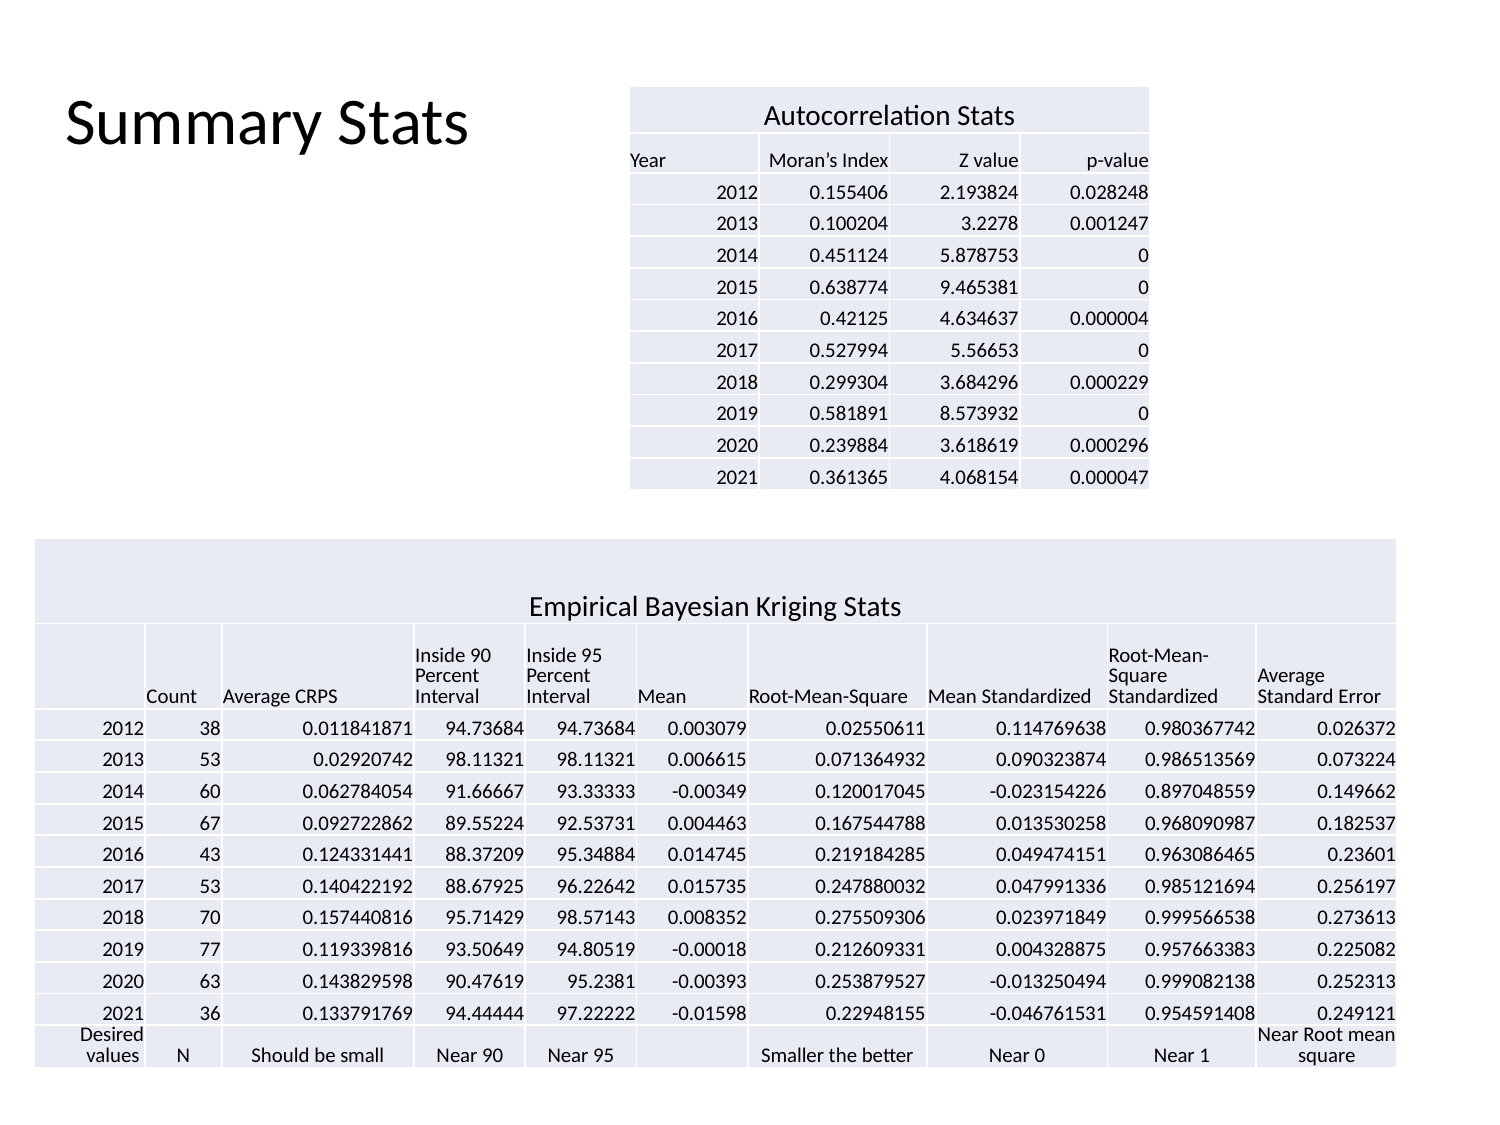

# Summary Stats
| Autocorrelation Stats |  |  |  |
| --- | --- | --- | --- |
| Year | Moran’s Index | Z value | p-value |
| 2012 | 0.155406 | 2.193824 | 0.028248 |
| 2013 | 0.100204 | 3.2278 | 0.001247 |
| 2014 | 0.451124 | 5.878753 | 0 |
| 2015 | 0.638774 | 9.465381 | 0 |
| 2016 | 0.42125 | 4.634637 | 0.000004 |
| 2017 | 0.527994 | 5.56653 | 0 |
| 2018 | 0.299304 | 3.684296 | 0.000229 |
| 2019 | 0.581891 | 8.573932 | 0 |
| 2020 | 0.239884 | 3.618619 | 0.000296 |
| 2021 | 0.361365 | 4.068154 | 0.000047 |
| Empirical Bayesian Kriging Stats |  |  |  |  |  |  |  |  |  |
| --- | --- | --- | --- | --- | --- | --- | --- | --- | --- |
|  | Count | Average CRPS | Inside 90 Percent Interval | Inside 95 Percent Interval | Mean | Root-Mean-Square | Mean Standardized | Root-Mean-Square Standardized | Average Standard Error |
| 2012 | 38 | 0.011841871 | 94.73684 | 94.73684 | 0.003079 | 0.02550611 | 0.114769638 | 0.980367742 | 0.026372 |
| 2013 | 53 | 0.02920742 | 98.11321 | 98.11321 | 0.006615 | 0.071364932 | 0.090323874 | 0.986513569 | 0.073224 |
| 2014 | 60 | 0.062784054 | 91.66667 | 93.33333 | -0.00349 | 0.120017045 | -0.023154226 | 0.897048559 | 0.149662 |
| 2015 | 67 | 0.092722862 | 89.55224 | 92.53731 | 0.004463 | 0.167544788 | 0.013530258 | 0.968090987 | 0.182537 |
| 2016 | 43 | 0.124331441 | 88.37209 | 95.34884 | 0.014745 | 0.219184285 | 0.049474151 | 0.963086465 | 0.23601 |
| 2017 | 53 | 0.140422192 | 88.67925 | 96.22642 | 0.015735 | 0.247880032 | 0.047991336 | 0.985121694 | 0.256197 |
| 2018 | 70 | 0.157440816 | 95.71429 | 98.57143 | 0.008352 | 0.275509306 | 0.023971849 | 0.999566538 | 0.273613 |
| 2019 | 77 | 0.119339816 | 93.50649 | 94.80519 | -0.00018 | 0.212609331 | 0.004328875 | 0.957663383 | 0.225082 |
| 2020 | 63 | 0.143829598 | 90.47619 | 95.2381 | -0.00393 | 0.253879527 | -0.013250494 | 0.999082138 | 0.252313 |
| 2021 | 36 | 0.133791769 | 94.44444 | 97.22222 | -0.01598 | 0.22948155 | -0.046761531 | 0.954591408 | 0.249121 |
| Desired values | N | Should be small | Near 90 | Near 95 |  | Smaller the better | Near 0 | Near 1 | Near Root mean square |